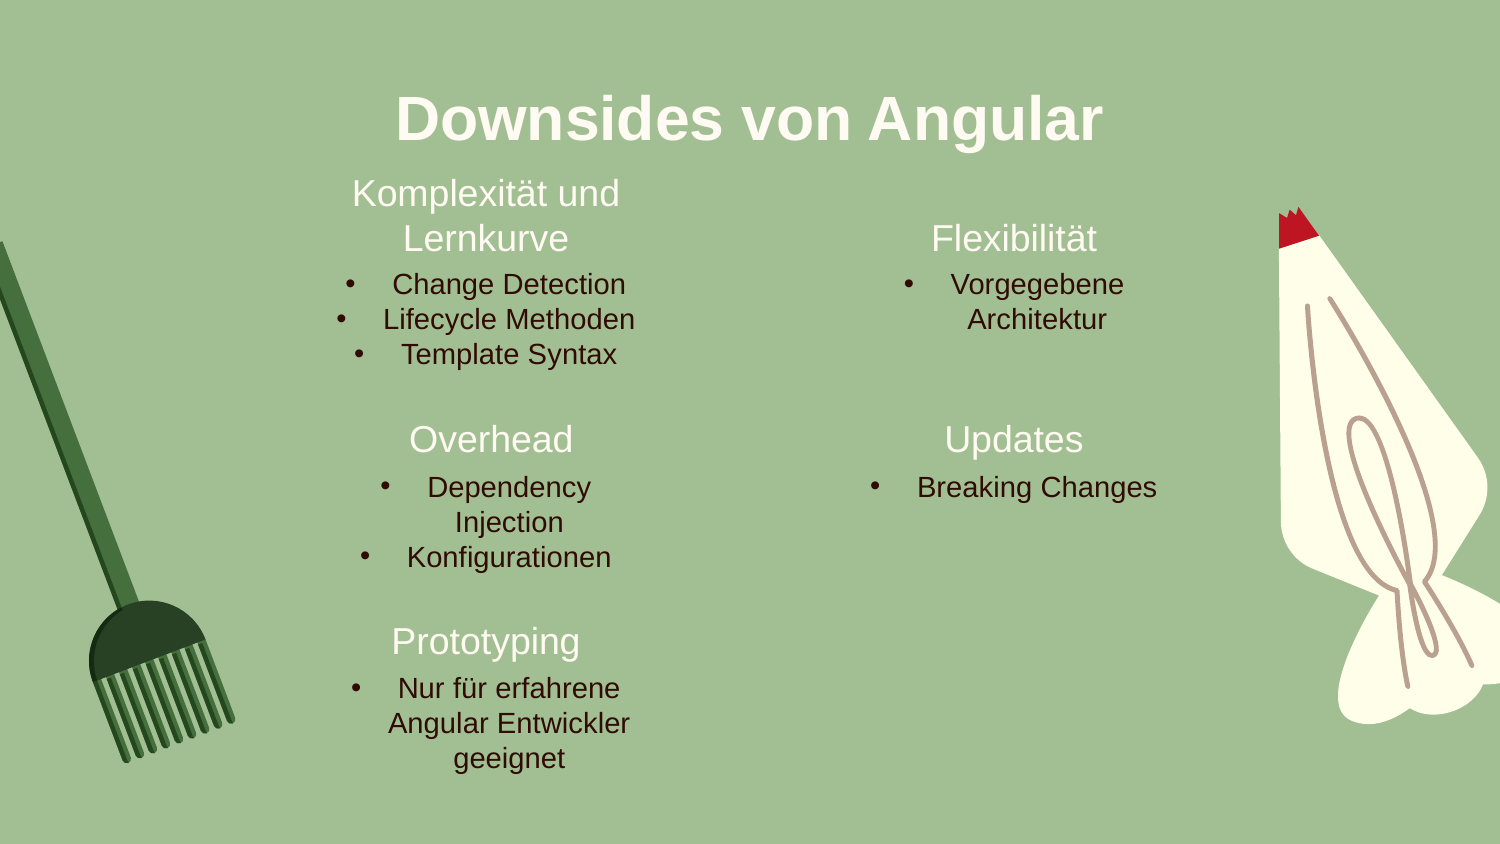

Downsides von Angular
# Komplexität und Lernkurve
Flexibilität

Change Detection
Lifecycle Methoden
Template Syntax
Vorgegebene Architektur
 Overhead
Updates
Dependency Injection
Konfigurationen
Breaking Changes
Prototyping

Nur für erfahrene Angular Entwickler geeignet